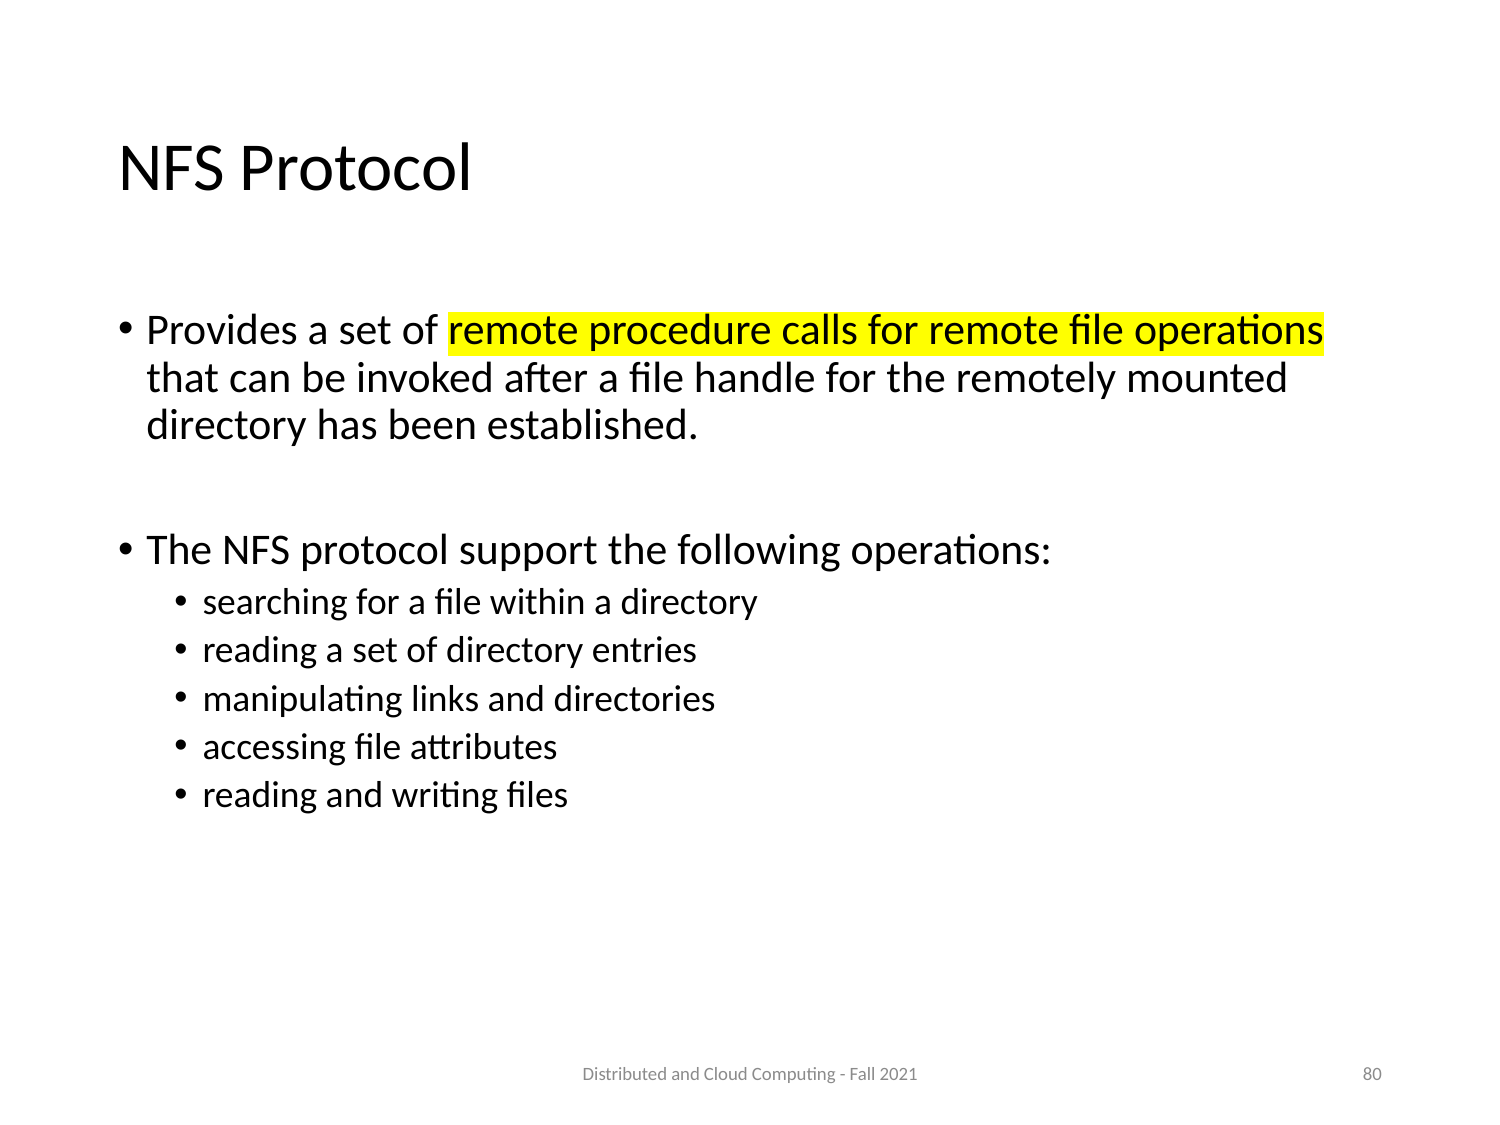

# NFS Protocol
Provides a set of remote procedure calls for remote file operations that can be invoked after a file handle for the remotely mounted directory has been established.

The NFS protocol support the following operations:
searching for a file within a directory
reading a set of directory entries
manipulating links and directories
accessing file attributes
reading and writing files
Distributed and Cloud Computing - Fall 2021
80